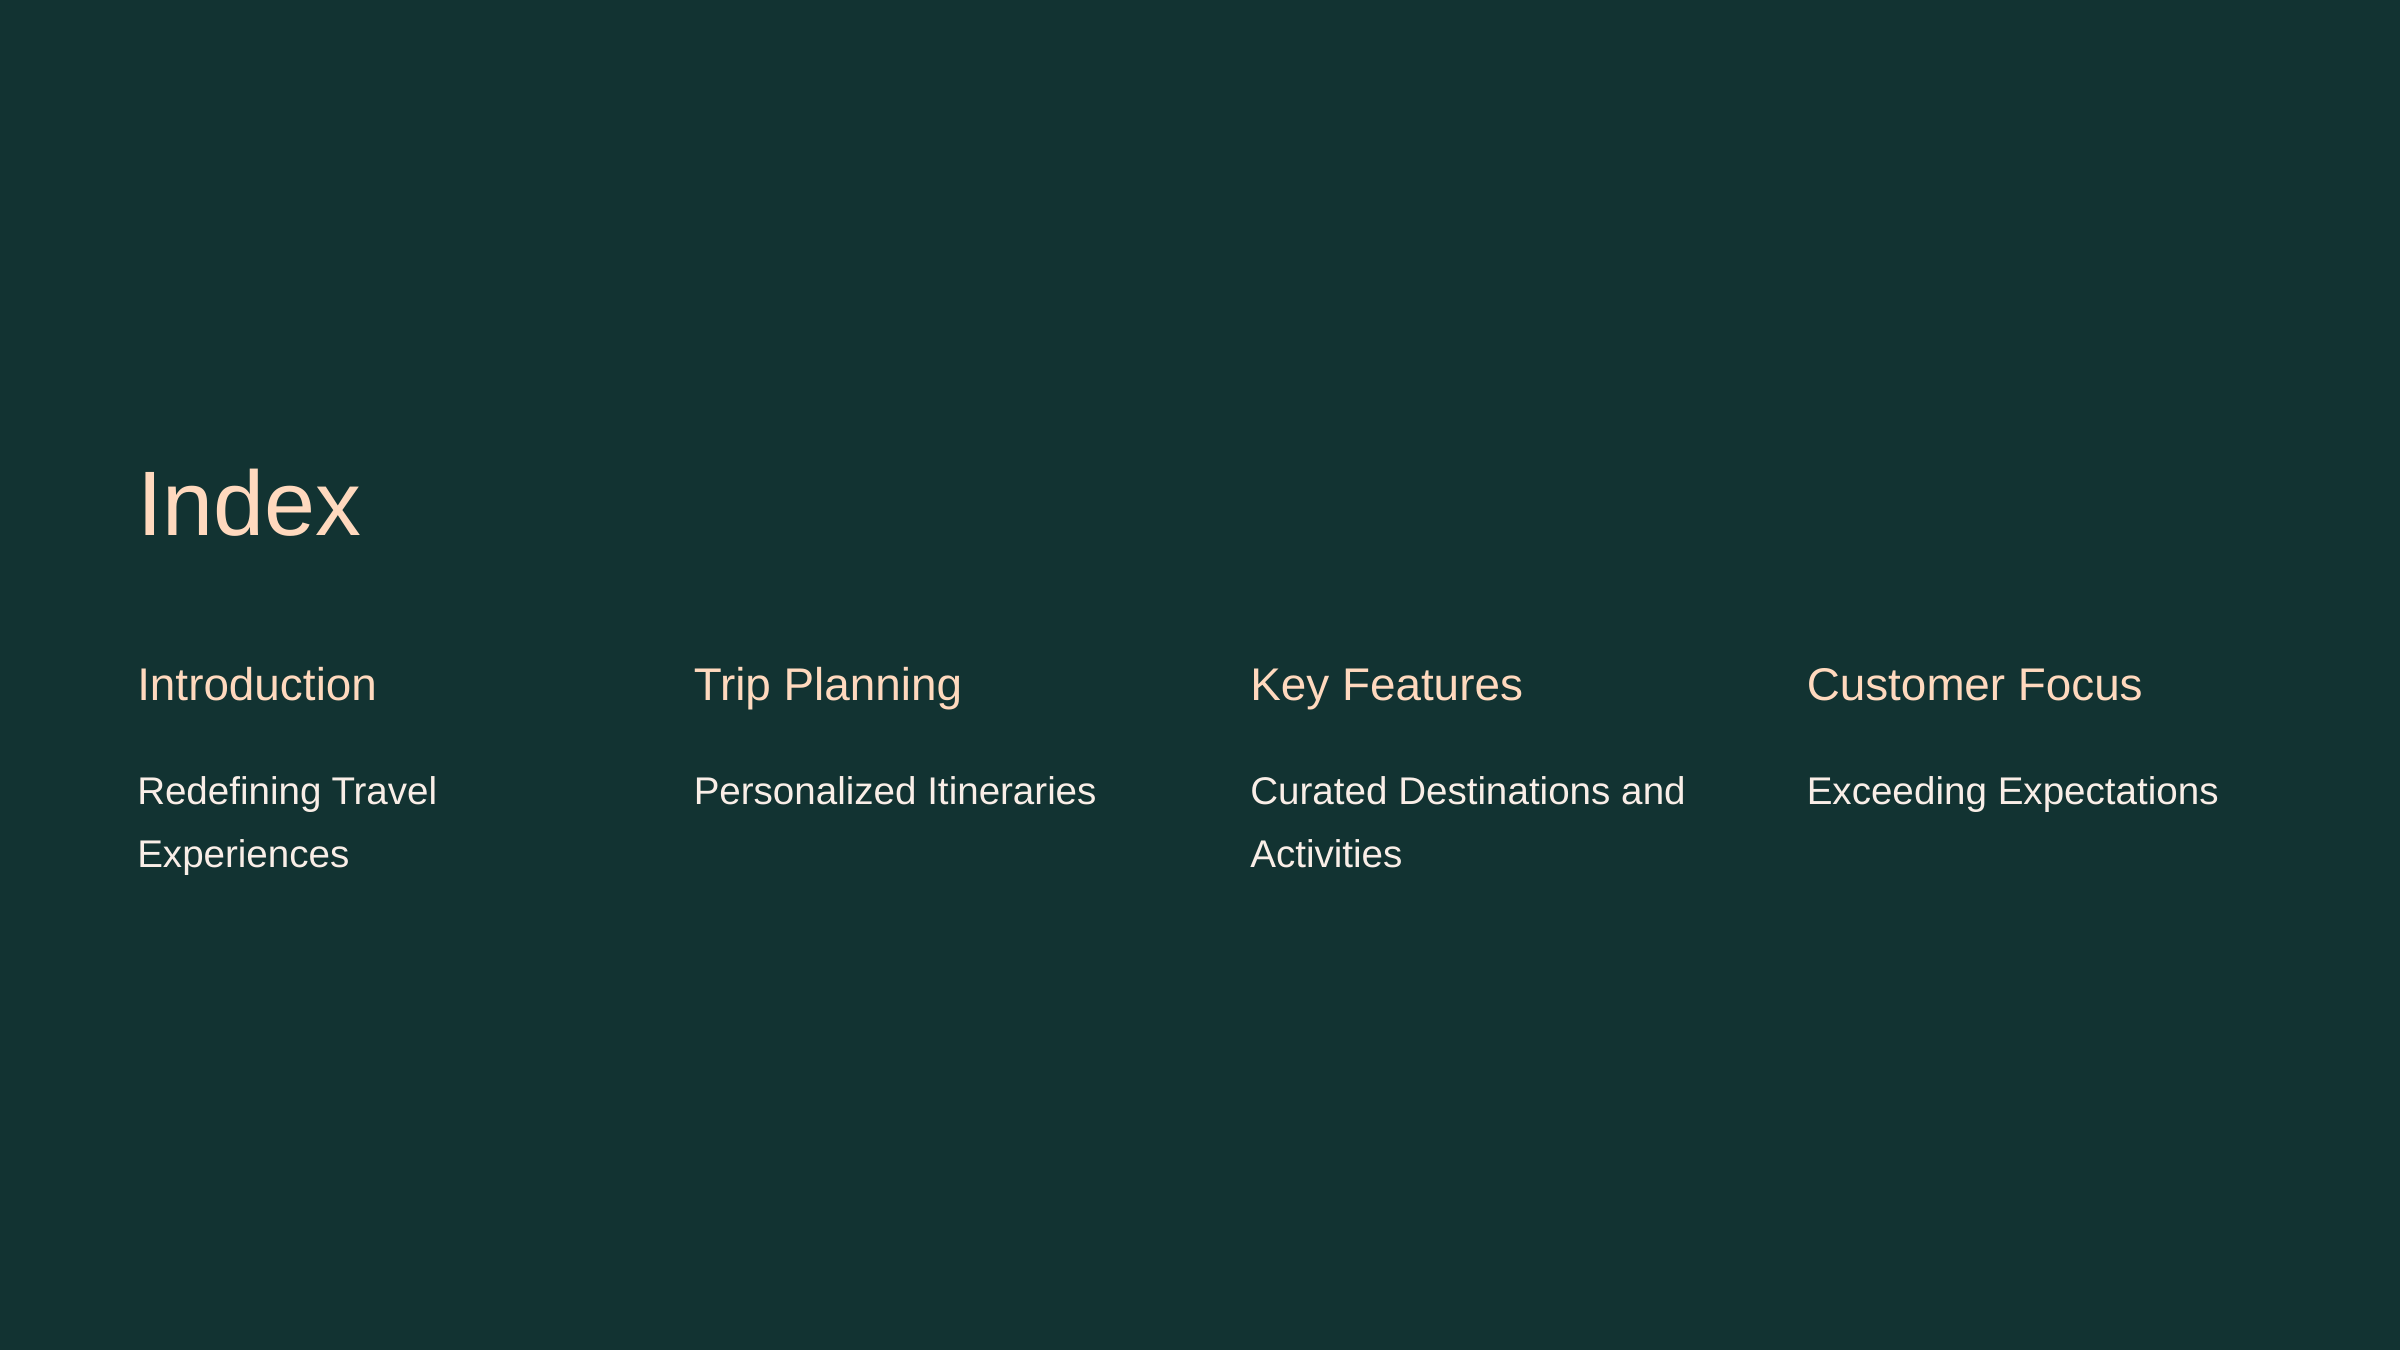

Index
Introduction
Trip Planning
Key Features
Customer Focus
Redefining Travel Experiences
Personalized Itineraries
Curated Destinations and Activities
Exceeding Expectations